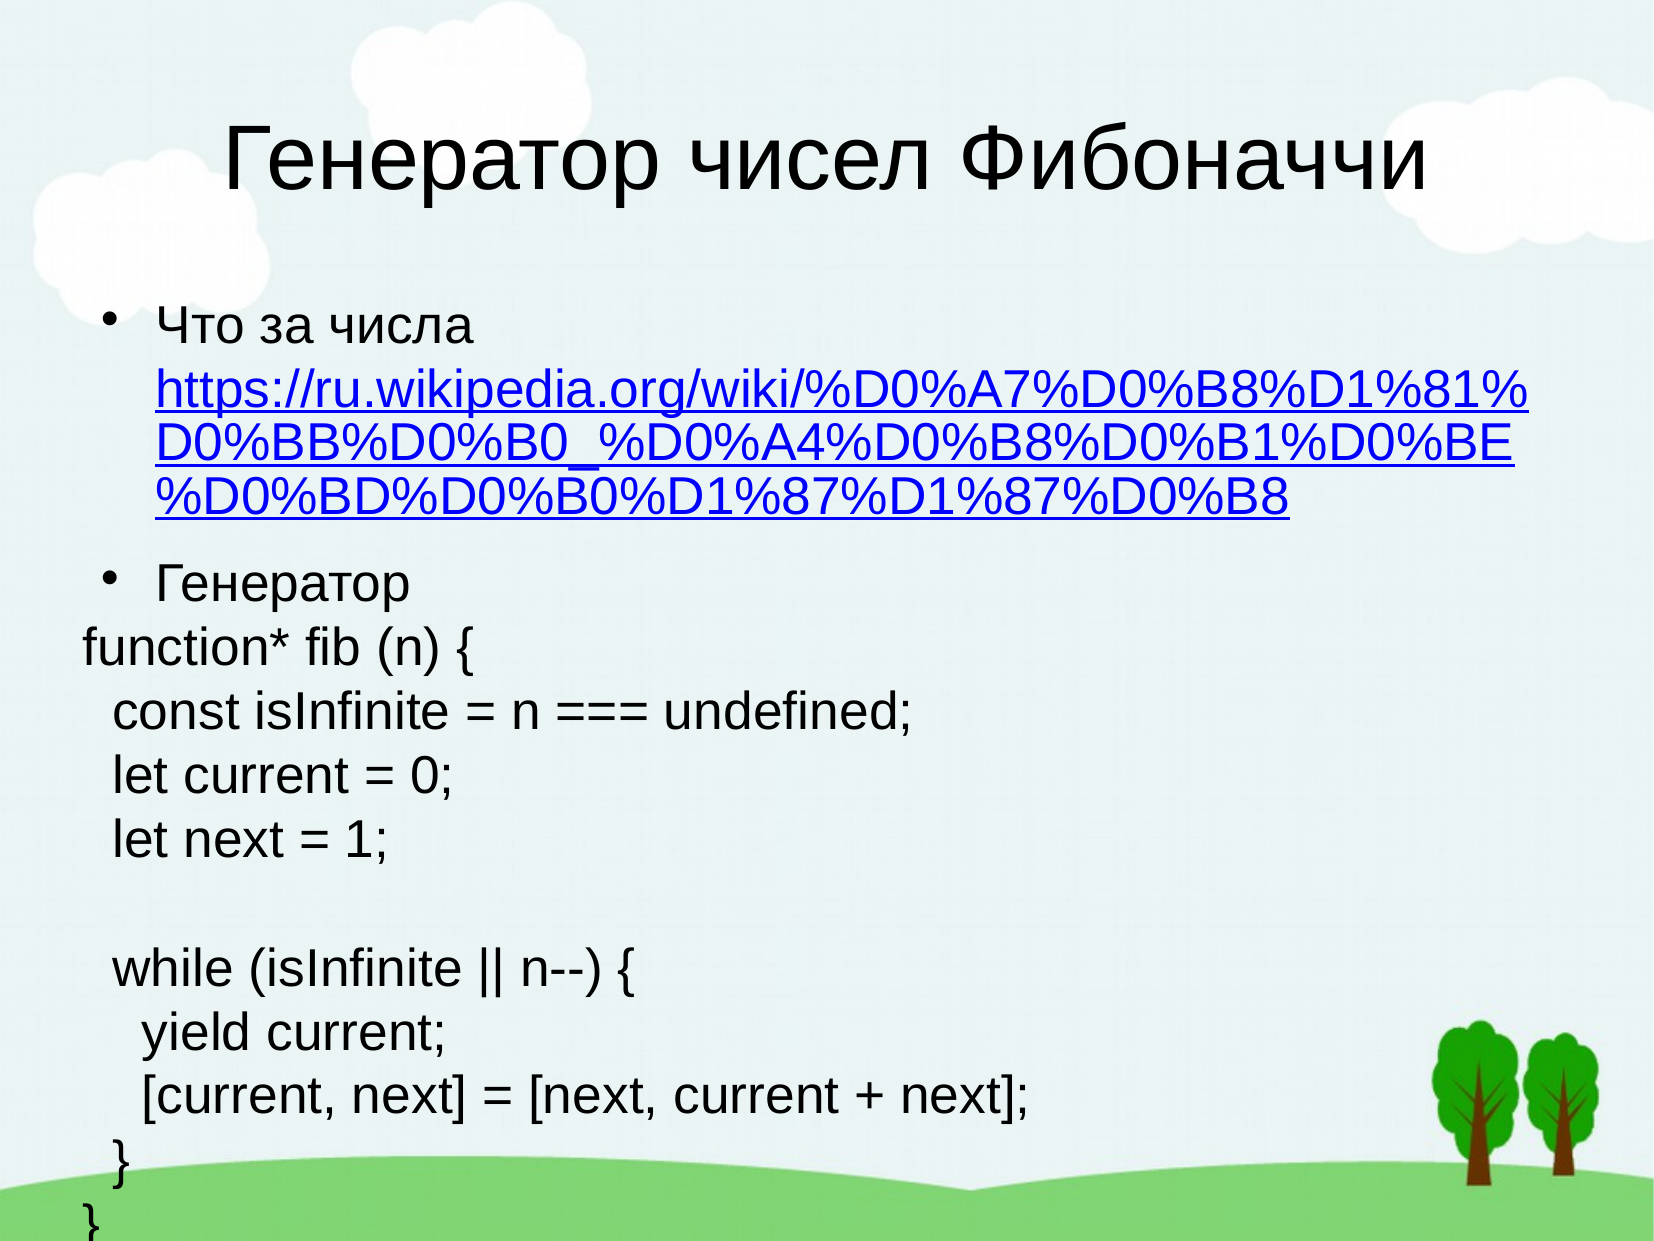

Генератор чисел Фибоначчи
Что за числа https://ru.wikipedia.org/wiki/%D0%A7%D0%B8%D1%81%D0%BB%D0%B0_%D0%A4%D0%B8%D0%B1%D0%BE%D0%BD%D0%B0%D1%87%D1%87%D0%B8
Генератор
function* fib (n) {
  const isInfinite = n === undefined;
  let current = 0;
  let next = 1;

  while (isInfinite || n--) {
    yield current;
    [current, next] = [next, current + next];
  }
}